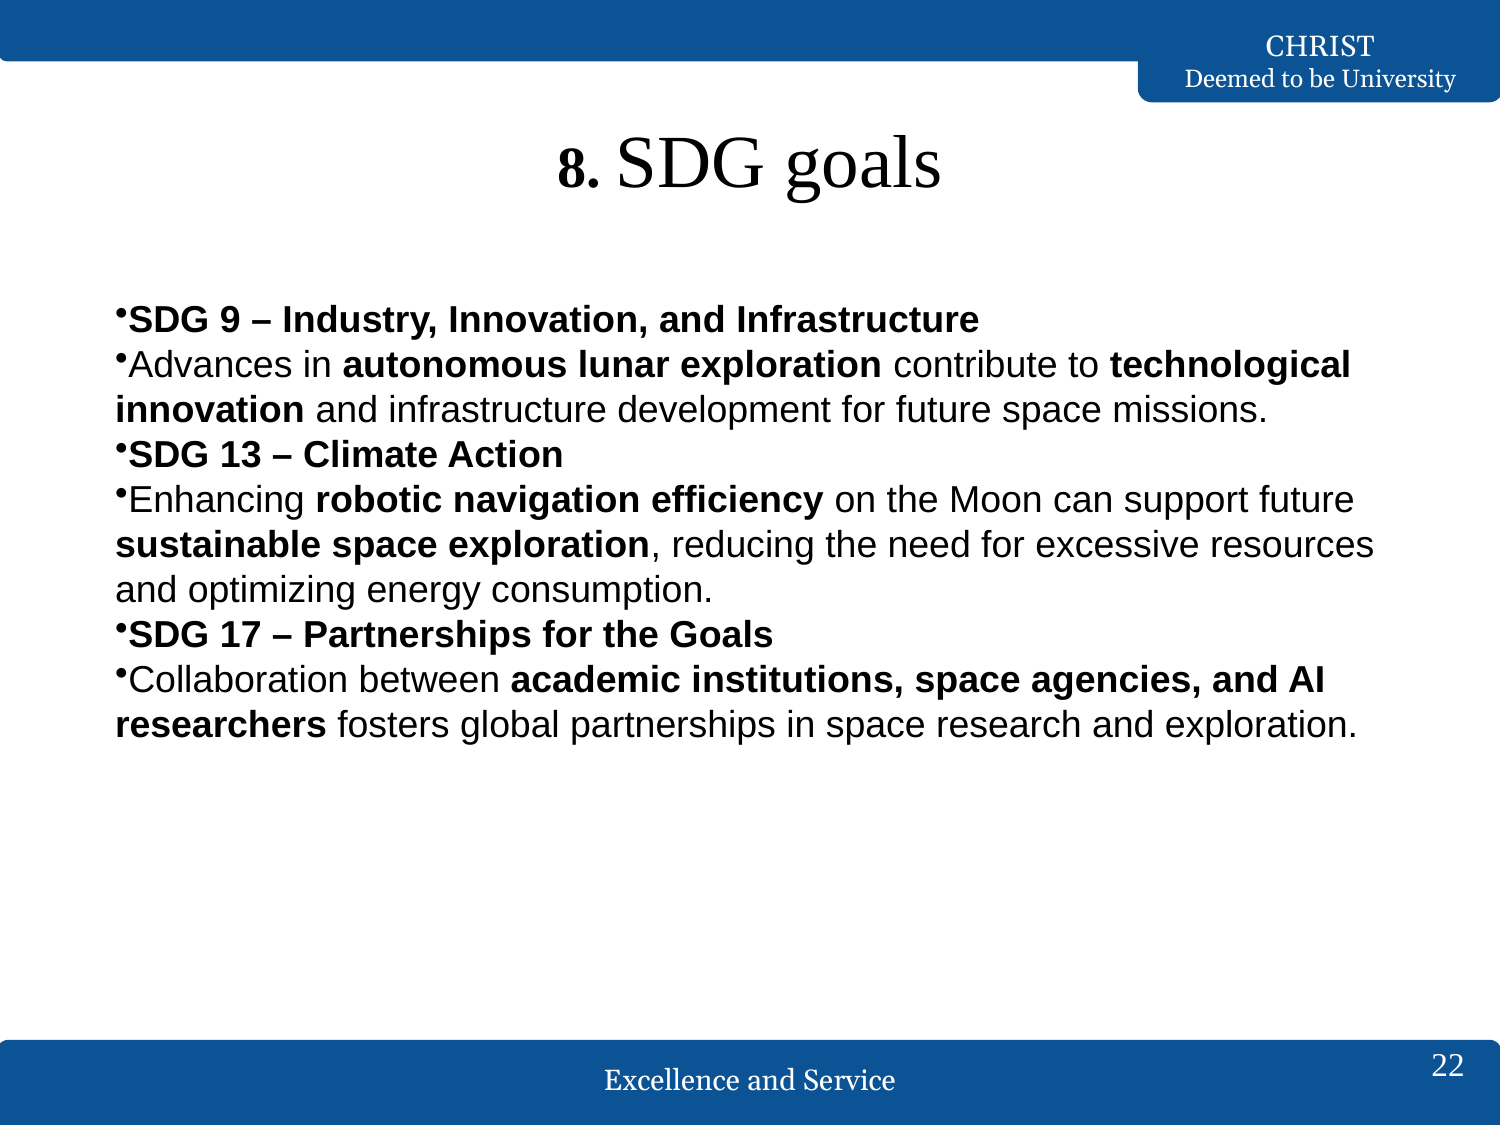

# 8. SDG goals
SDG 9 – Industry, Innovation, and Infrastructure
Advances in autonomous lunar exploration contribute to technological innovation and infrastructure development for future space missions.
SDG 13 – Climate Action
Enhancing robotic navigation efficiency on the Moon can support future sustainable space exploration, reducing the need for excessive resources and optimizing energy consumption.
SDG 17 – Partnerships for the Goals
Collaboration between academic institutions, space agencies, and AI researchers fosters global partnerships in space research and exploration.

22